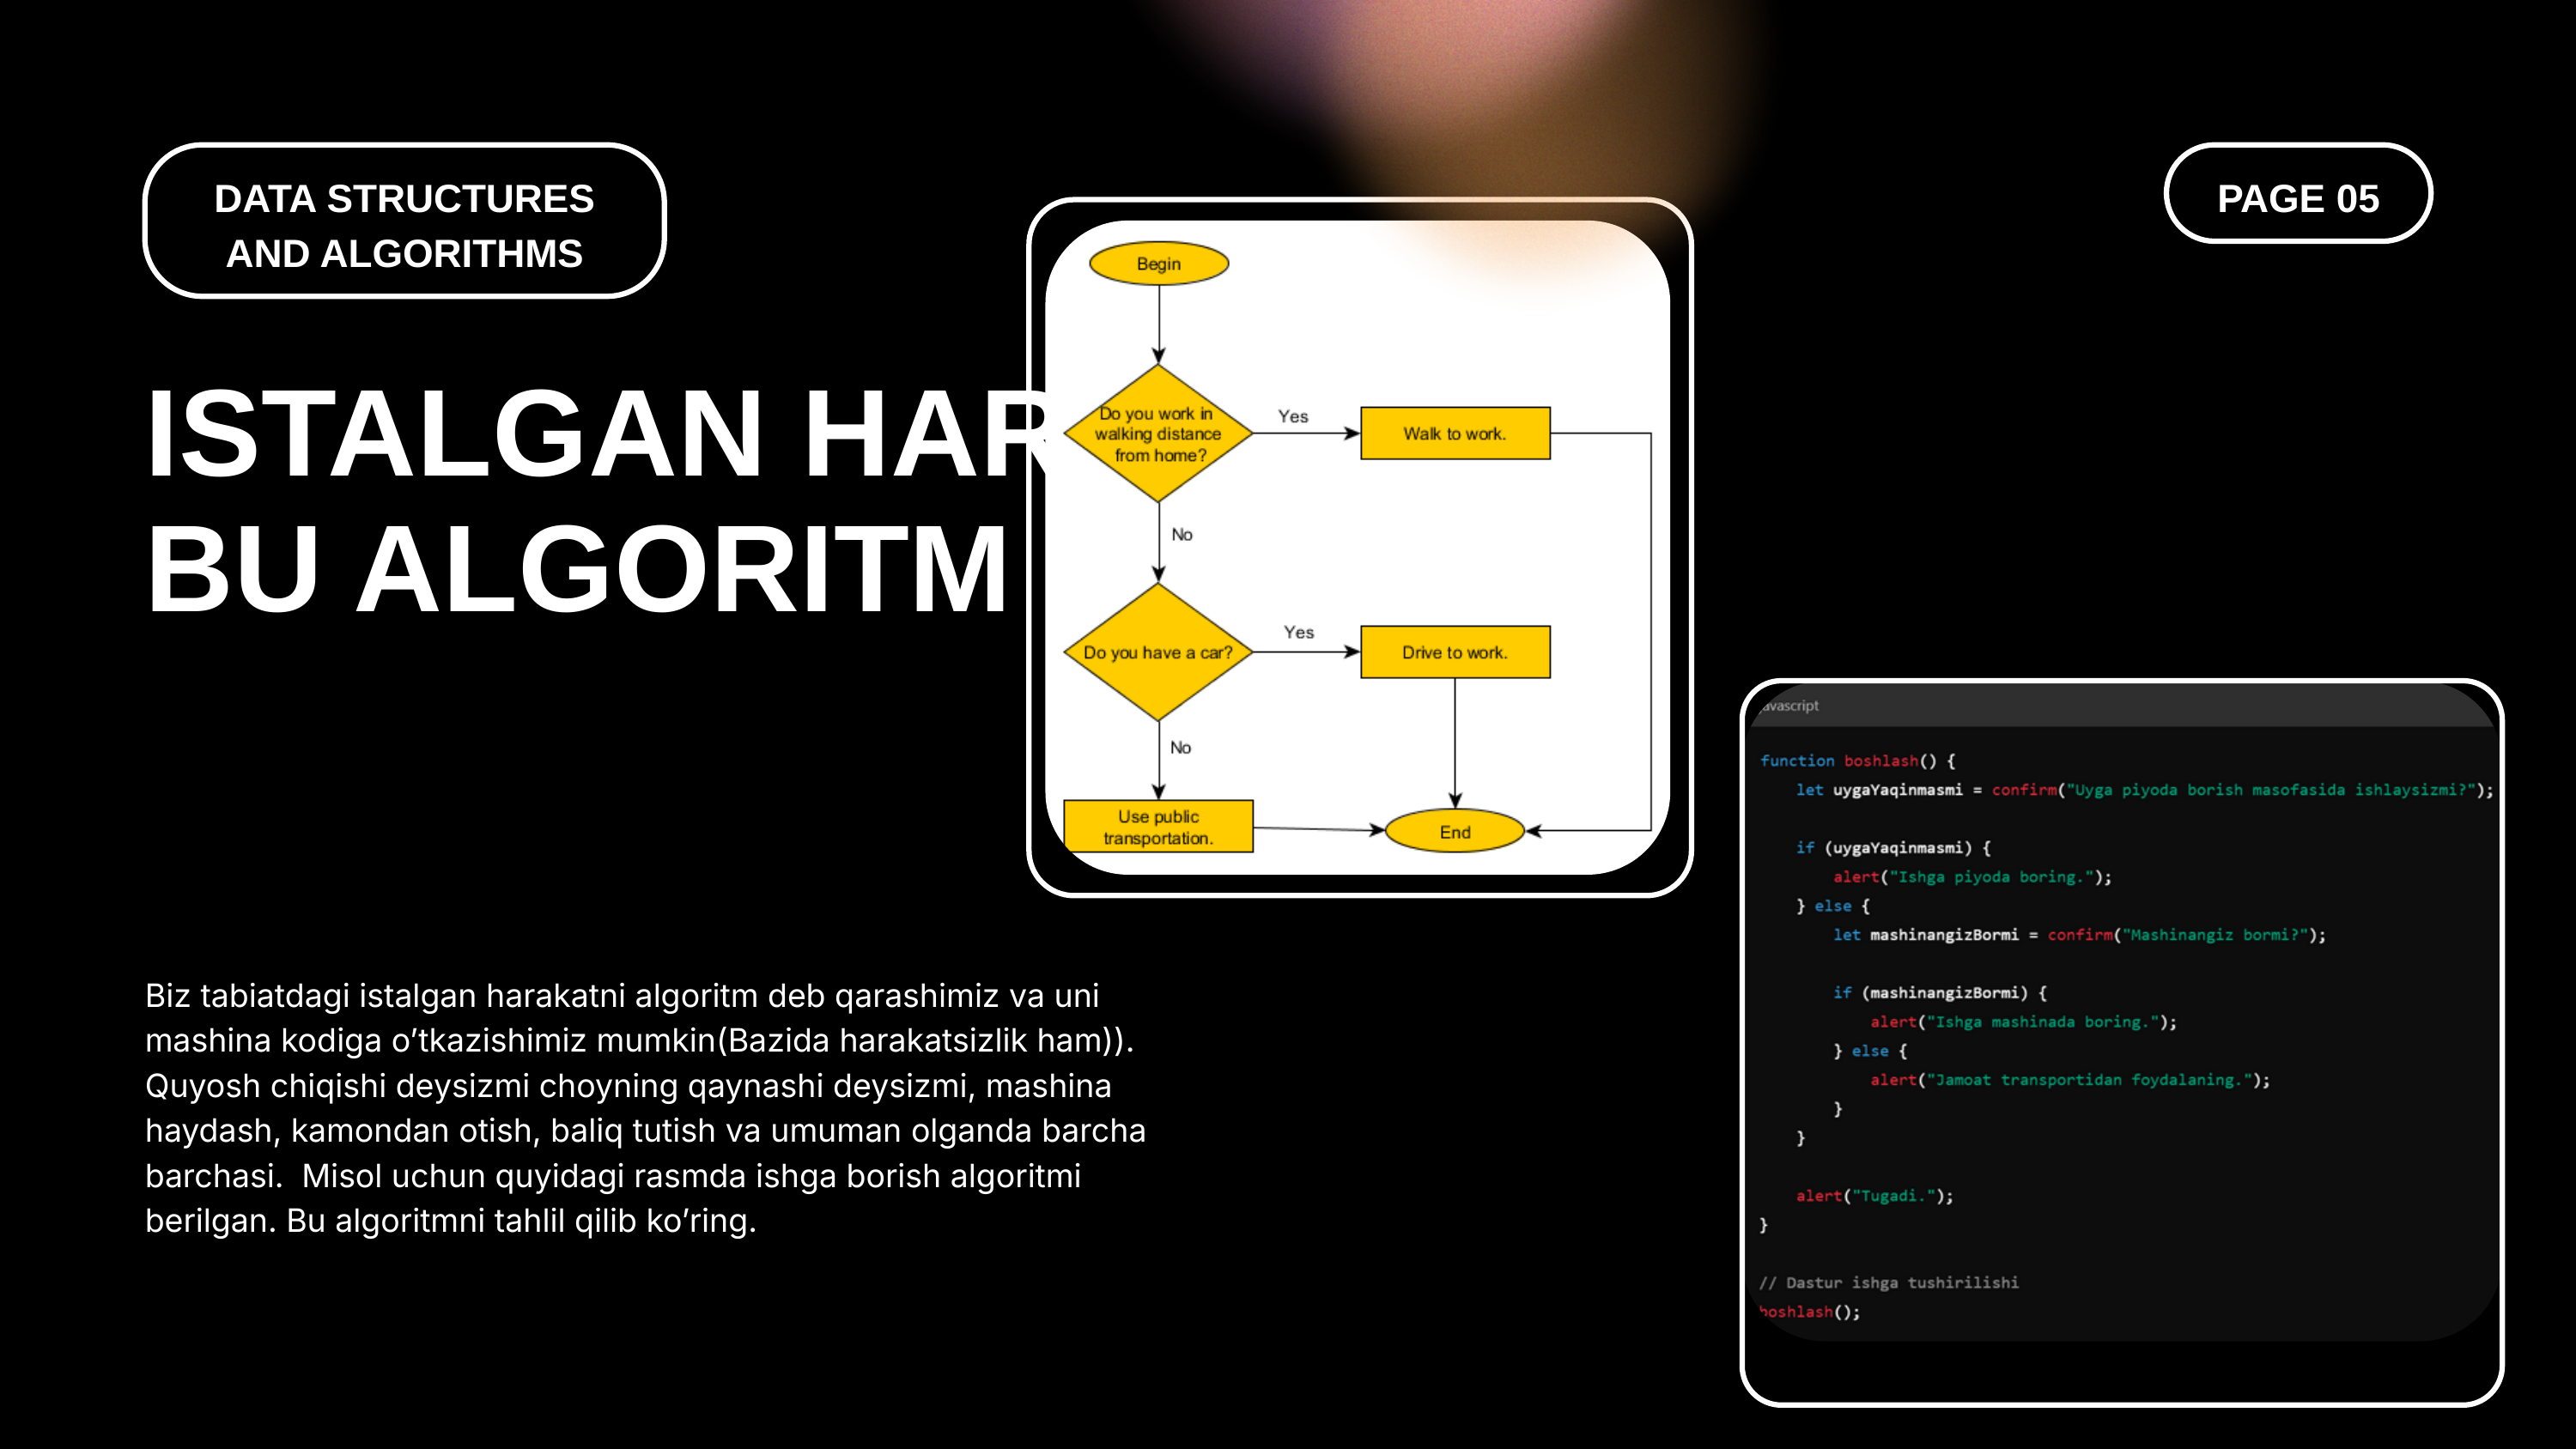

DATA STRUCTURES AND ALGORITHMS

PAGE 05

ISTALGAN HARAKAT BU ALGORITM

Biz tabiatdagi istalgan harakatni algoritm deb qarashimiz va uni mashina kodiga o’tkazishimiz mumkin(Bazida harakatsizlik ham)).  Quyosh chiqishi deysizmi choyning qaynashi deysizmi, mashina haydash, kamondan otish, baliq tutish va umuman olganda barcha barchasi.  Misol uchun quyidagi rasmda ishga borish algoritmi berilgan. Bu algoritmni tahlil qilib ko’ring.